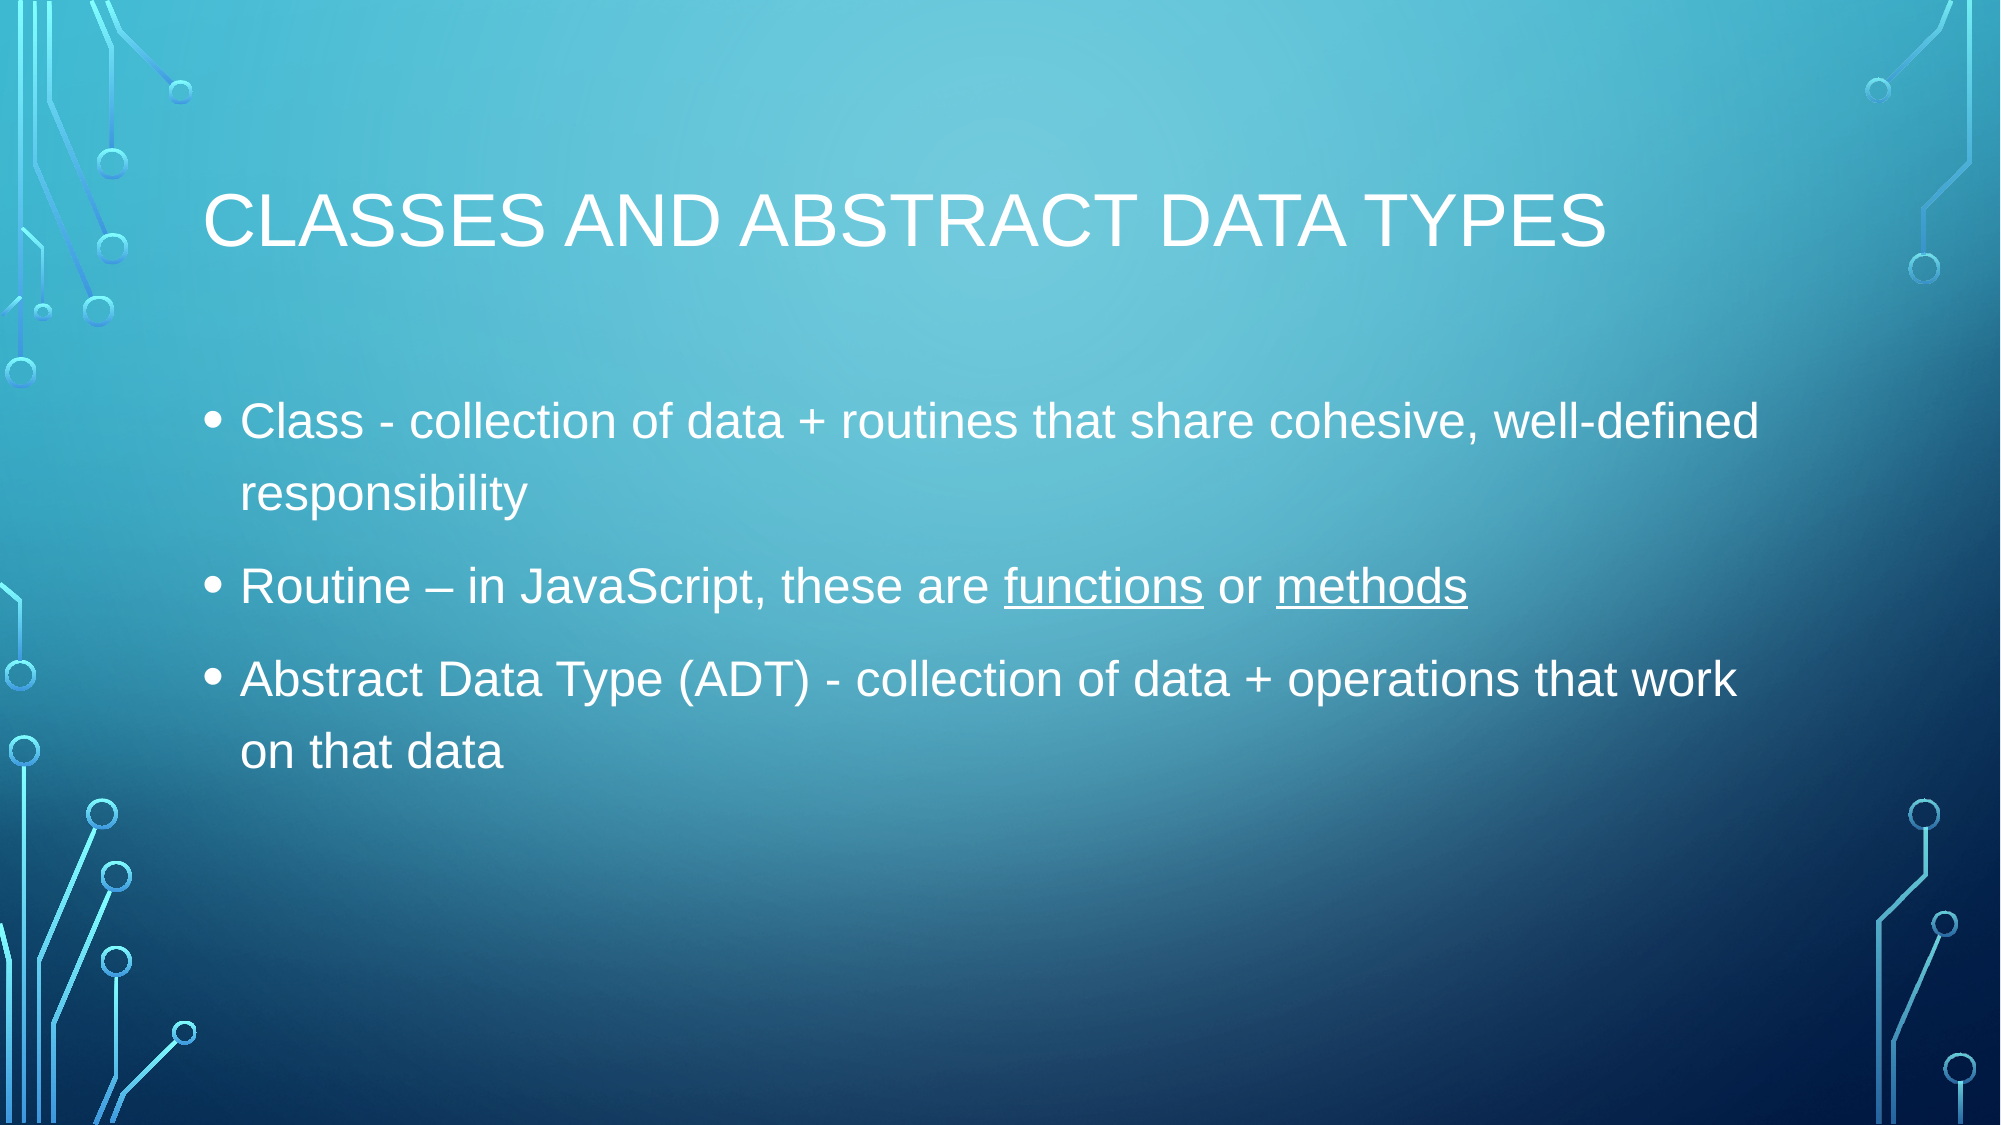

# Classes and Abstract data types
Class - collection of data + routines that share cohesive, well-defined responsibility
Routine – in JavaScript, these are functions or methods
Abstract Data Type (ADT) - collection of data + operations that work on that data